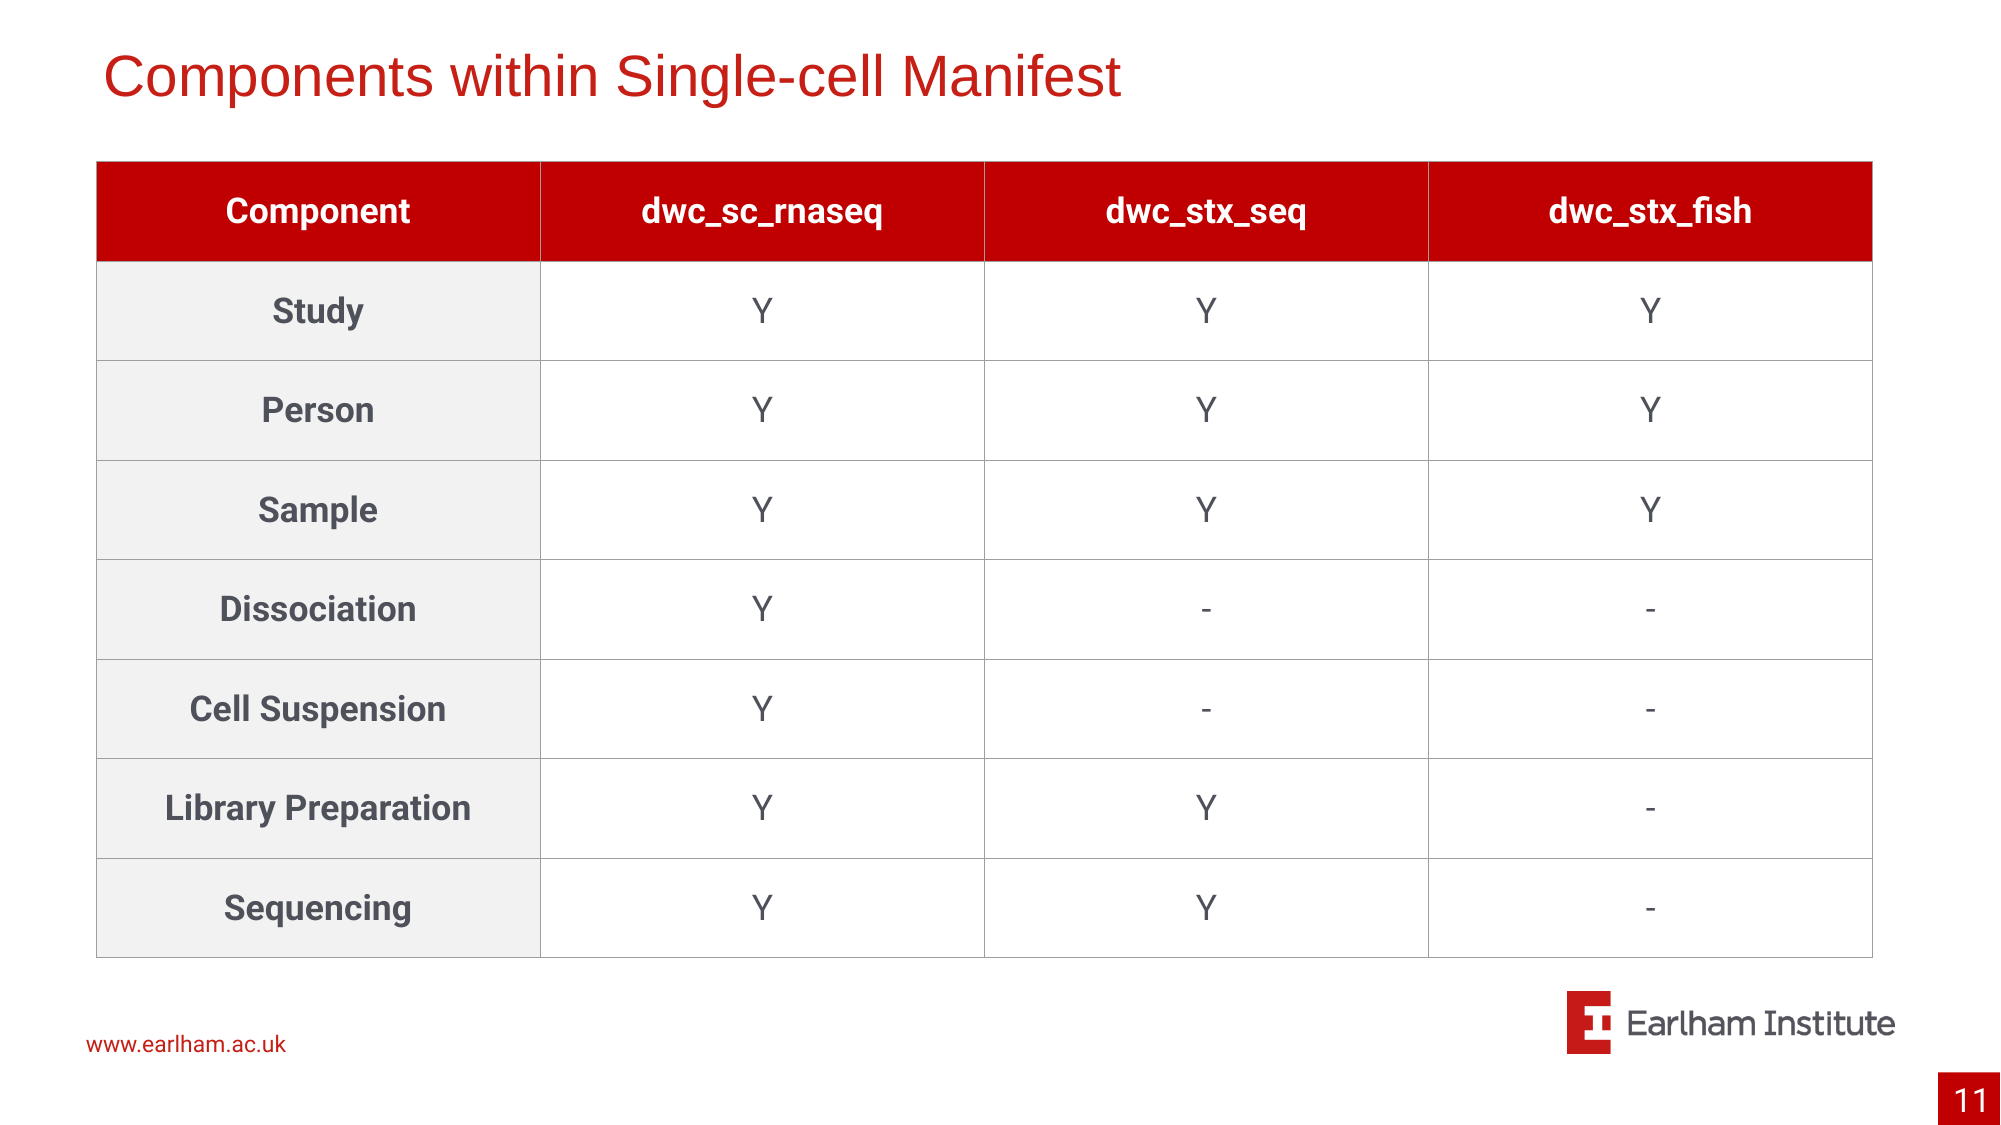

# Components within Single-cell Manifest
| Component | dwc\_sc\_rnaseq | dwc\_stx\_seq | dwc\_stx\_fish |
| --- | --- | --- | --- |
| Study | Y | Y | Y |
| Person | Y | Y | Y |
| Sample | Y | Y | Y |
| Dissociation | Y | - | - |
| Cell Suspension | Y | - | - |
| Library Preparation | Y | Y | - |
| Sequencing | Y | Y | - |

11